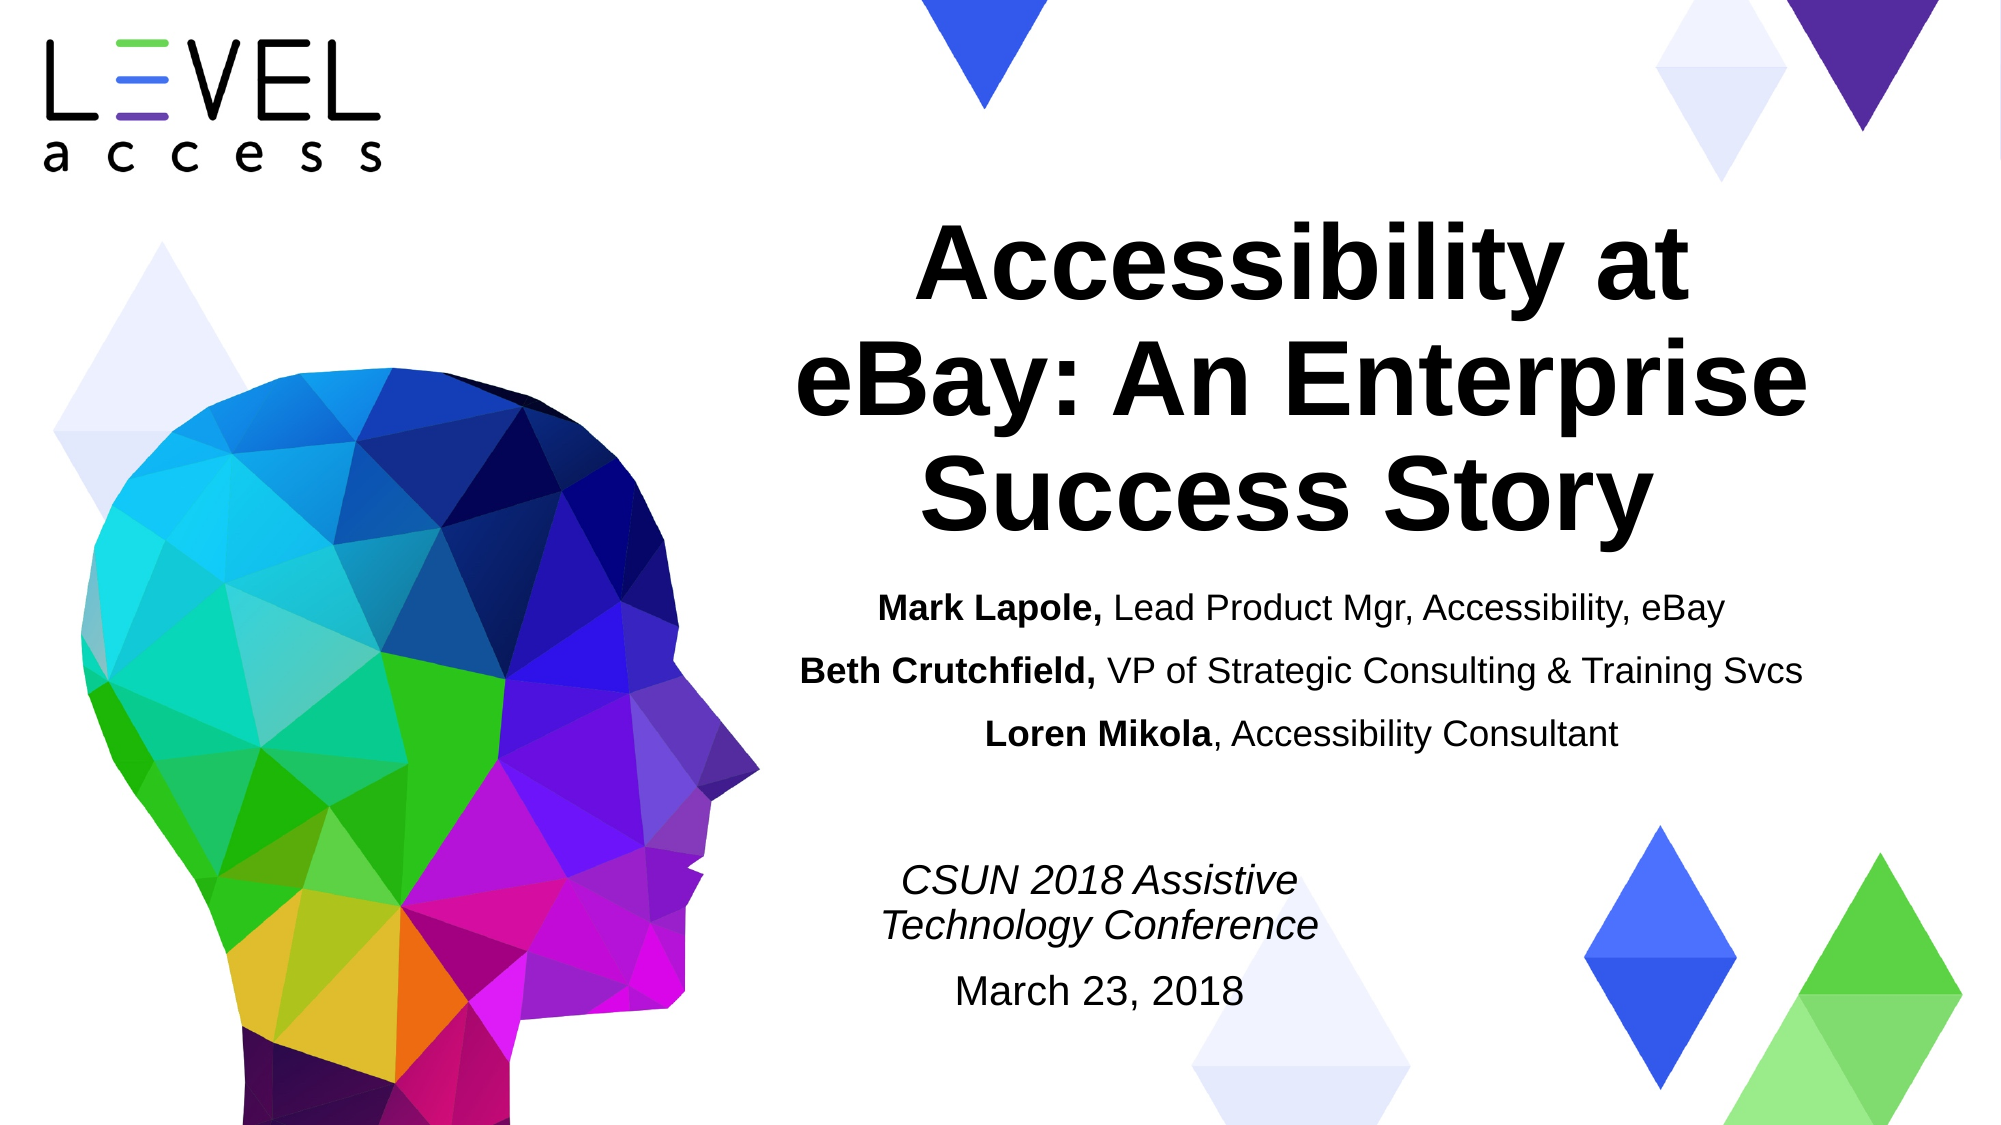

# Accessibility at eBay: An Enterprise Success Story
Mark Lapole, Lead Product Mgr, Accessibility, eBay
Beth Crutchfield, VP of Strategic Consulting & Training Svcs
Loren Mikola, Accessibility Consultant

CSUN 2018 Assistive
Technology Conference
March 23, 2018